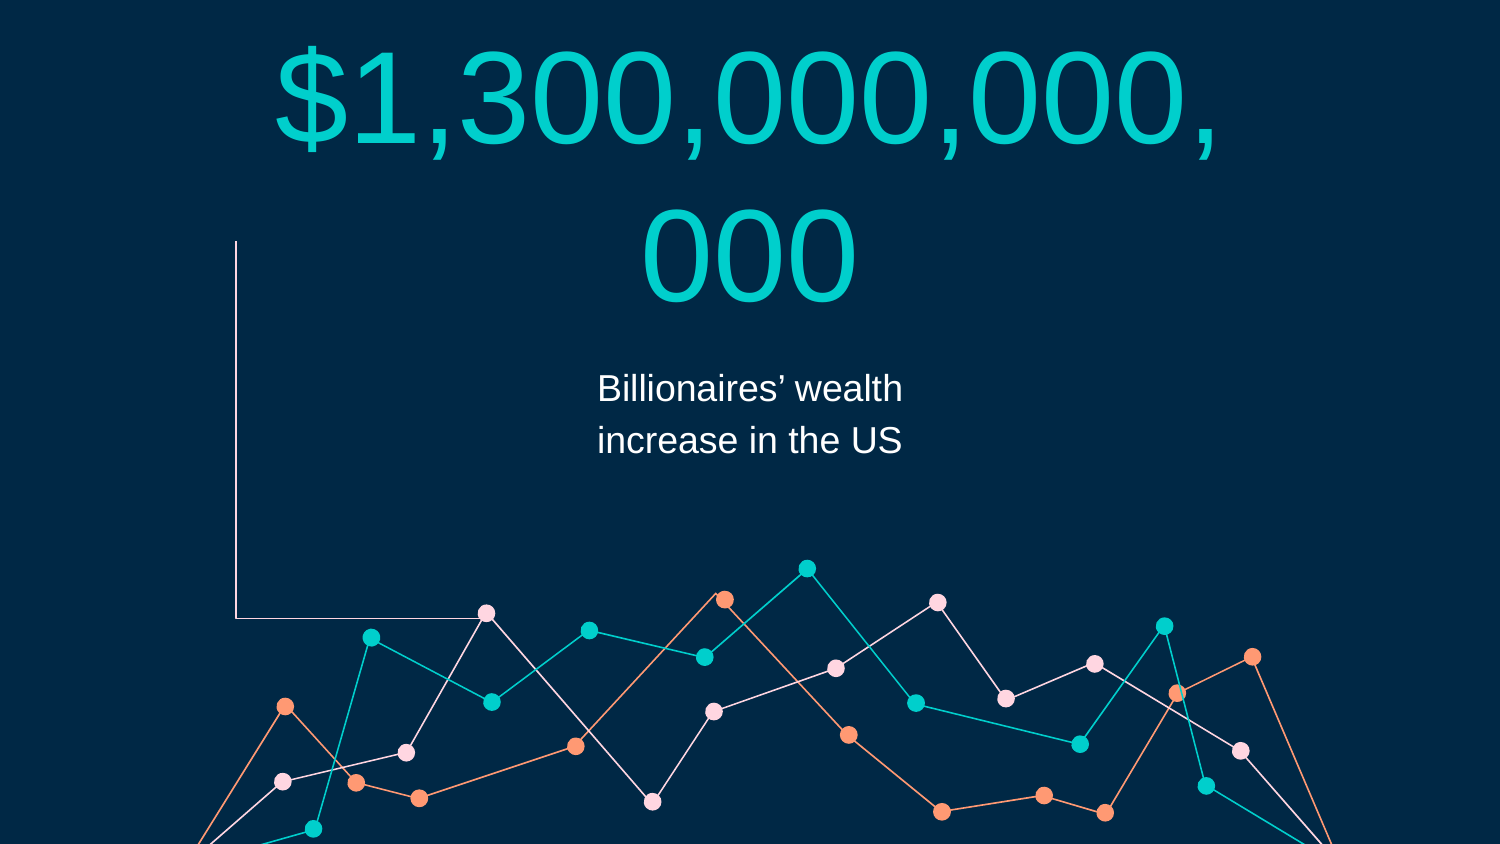

# $1,300,000,000,000
Billionaires’ wealth increase in the US